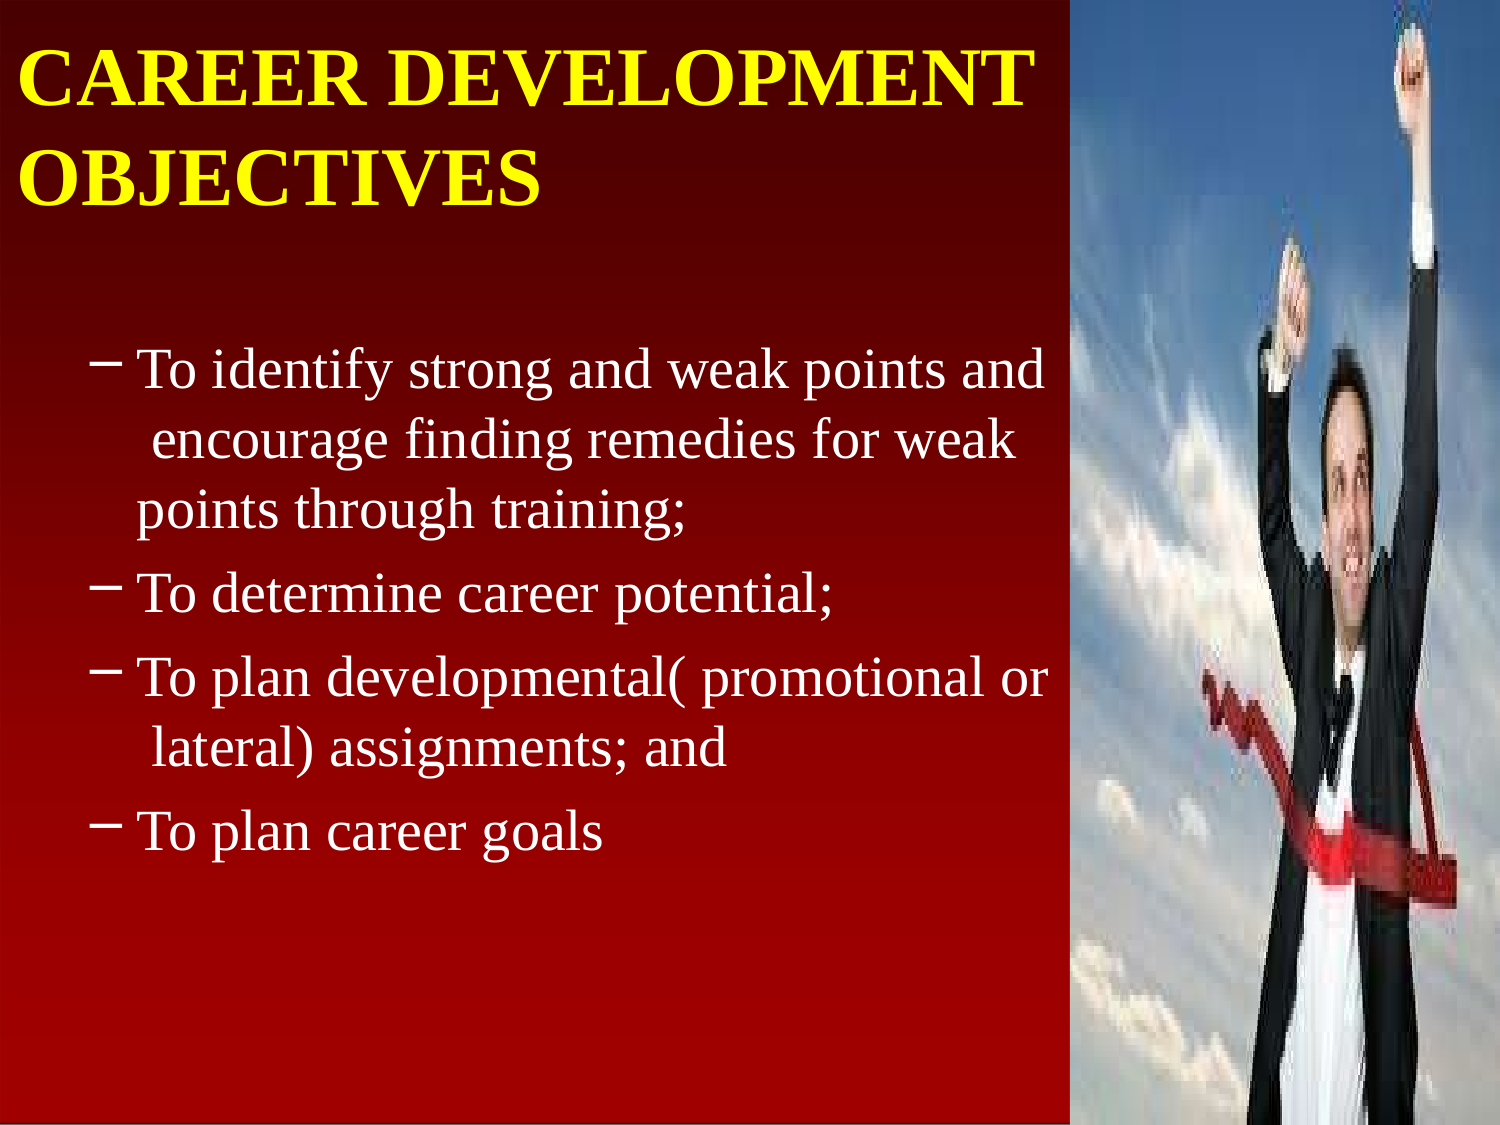

# CAREER DEVELOPMENT  OBJECTIVES
To identify strong and weak points and  encourage finding remedies for weak  points through training;
To determine career potential;
To plan developmental( promotional or  lateral) assignments; and
To plan career goals